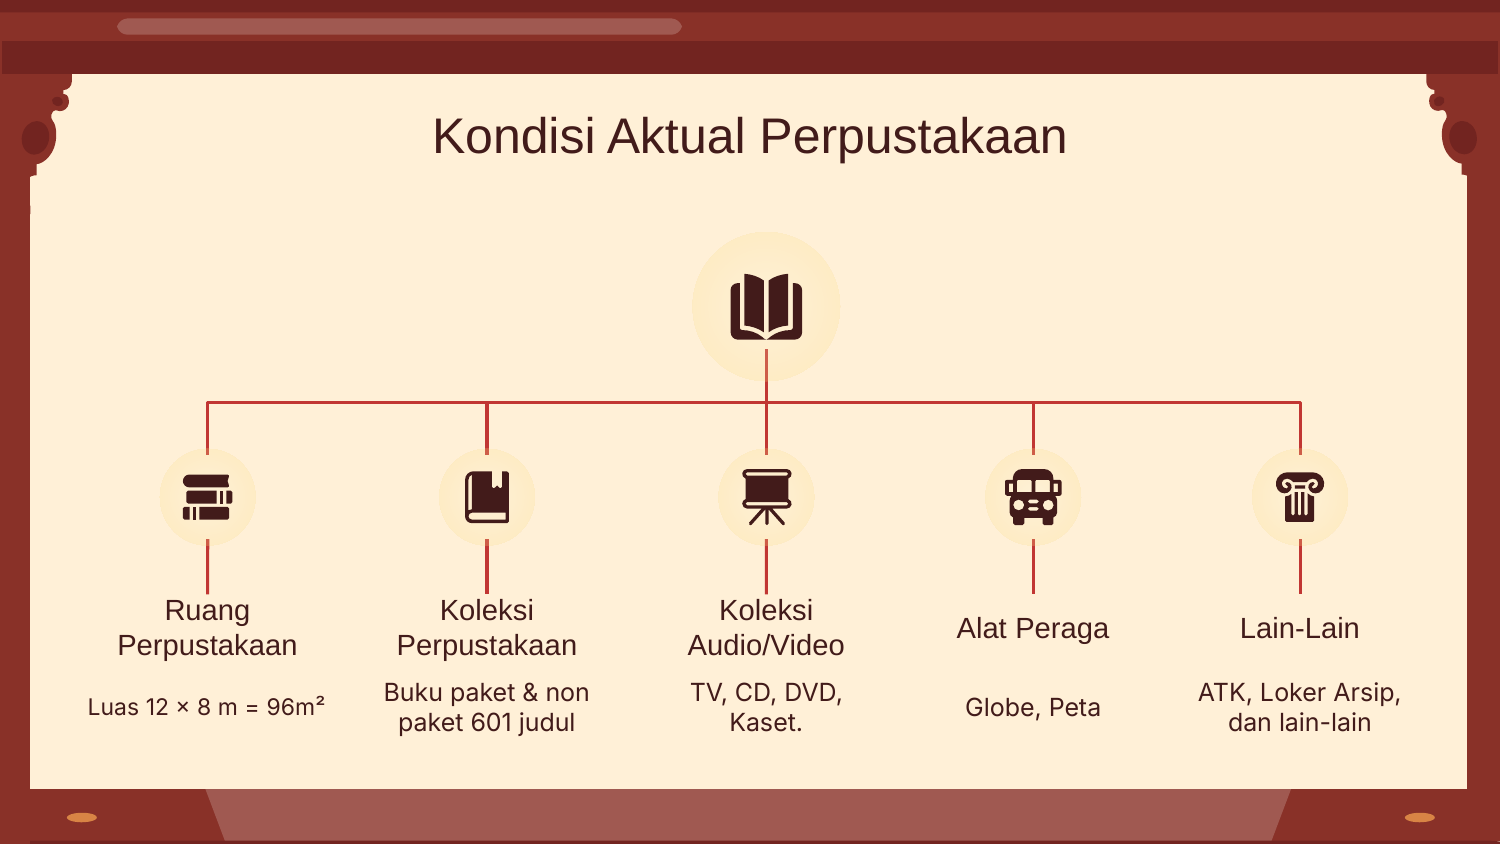

# Kondisi Aktual Perpustakaan

Ruang Perpustakaan
Luas 12 x 8 m = 96m²
Koleksi Perpustakaan
Buku paket & non paket 601 judul
Koleksi Audio/Video
TV, CD, DVD, Kaset.
Alat Peraga
Globe, Peta
Lain-Lain
ATK, Loker Arsip, dan lain-lain